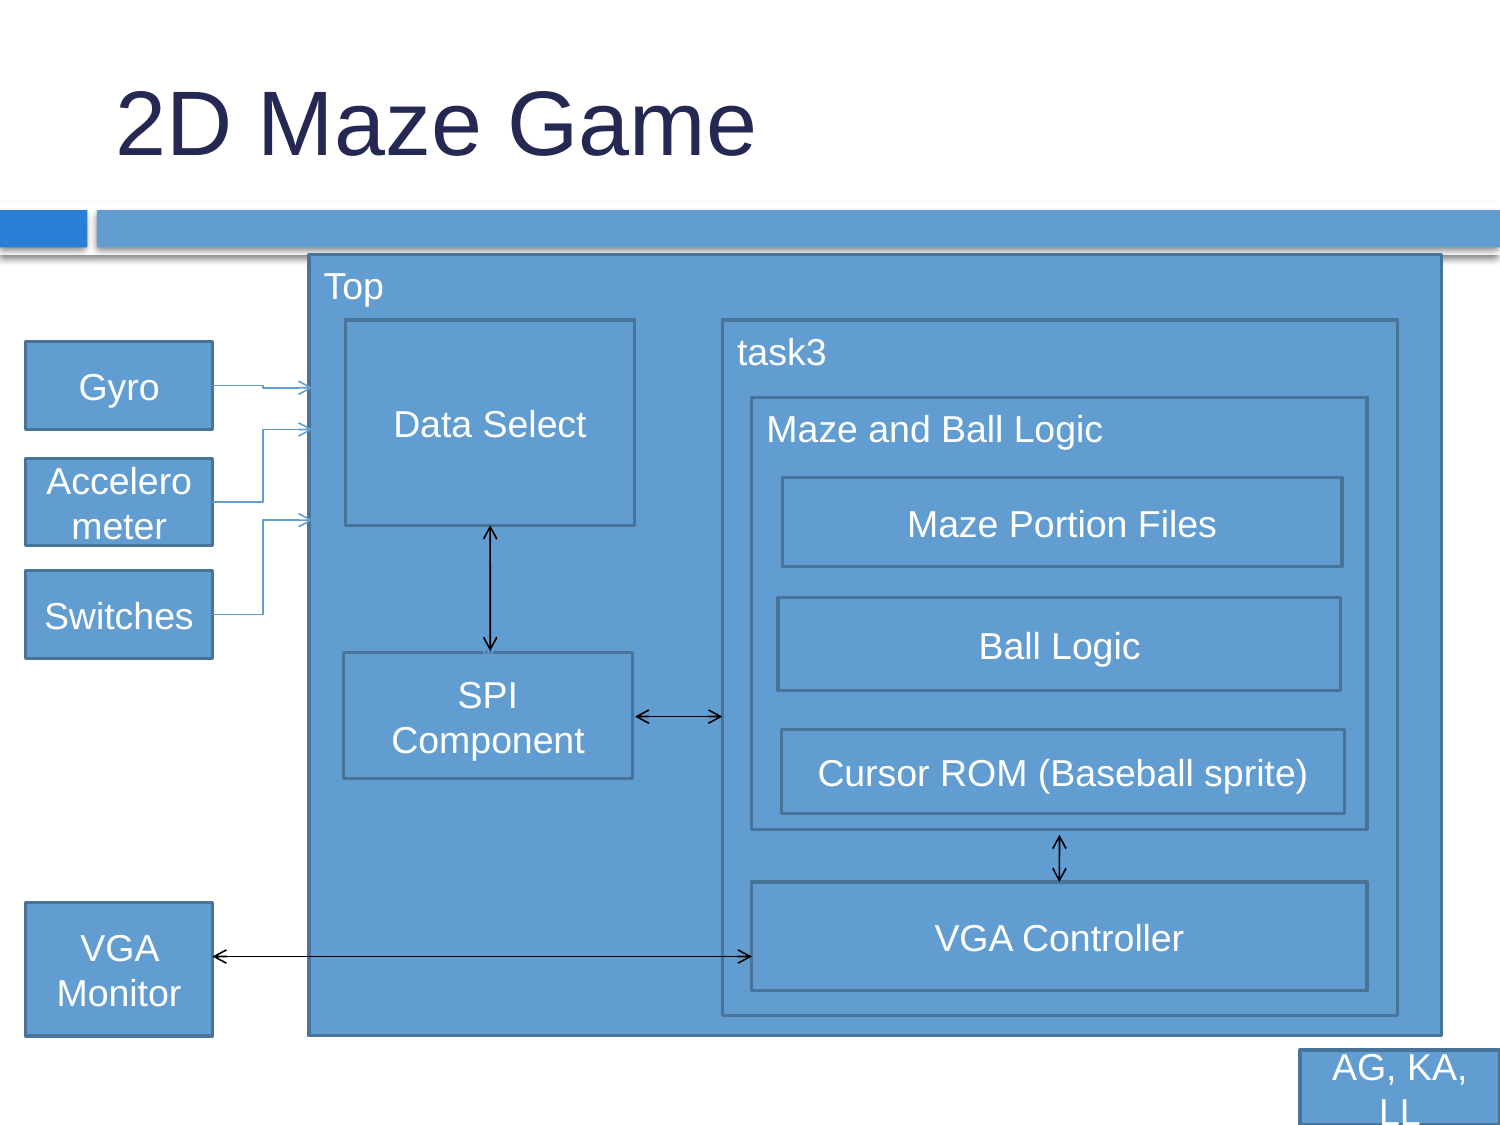

# 2D Maze Game
Top

Data Select
task3

Gyro
Maze and Ball Logic

Accelerometer
Maze Portion Files
Switches
Ball Logic
SPI Component
Accelerometer
Cursor ROM (Baseball sprite)
VGA Controller
VGA Monitor
AG, KA, LL
32-bit xyz orientation data